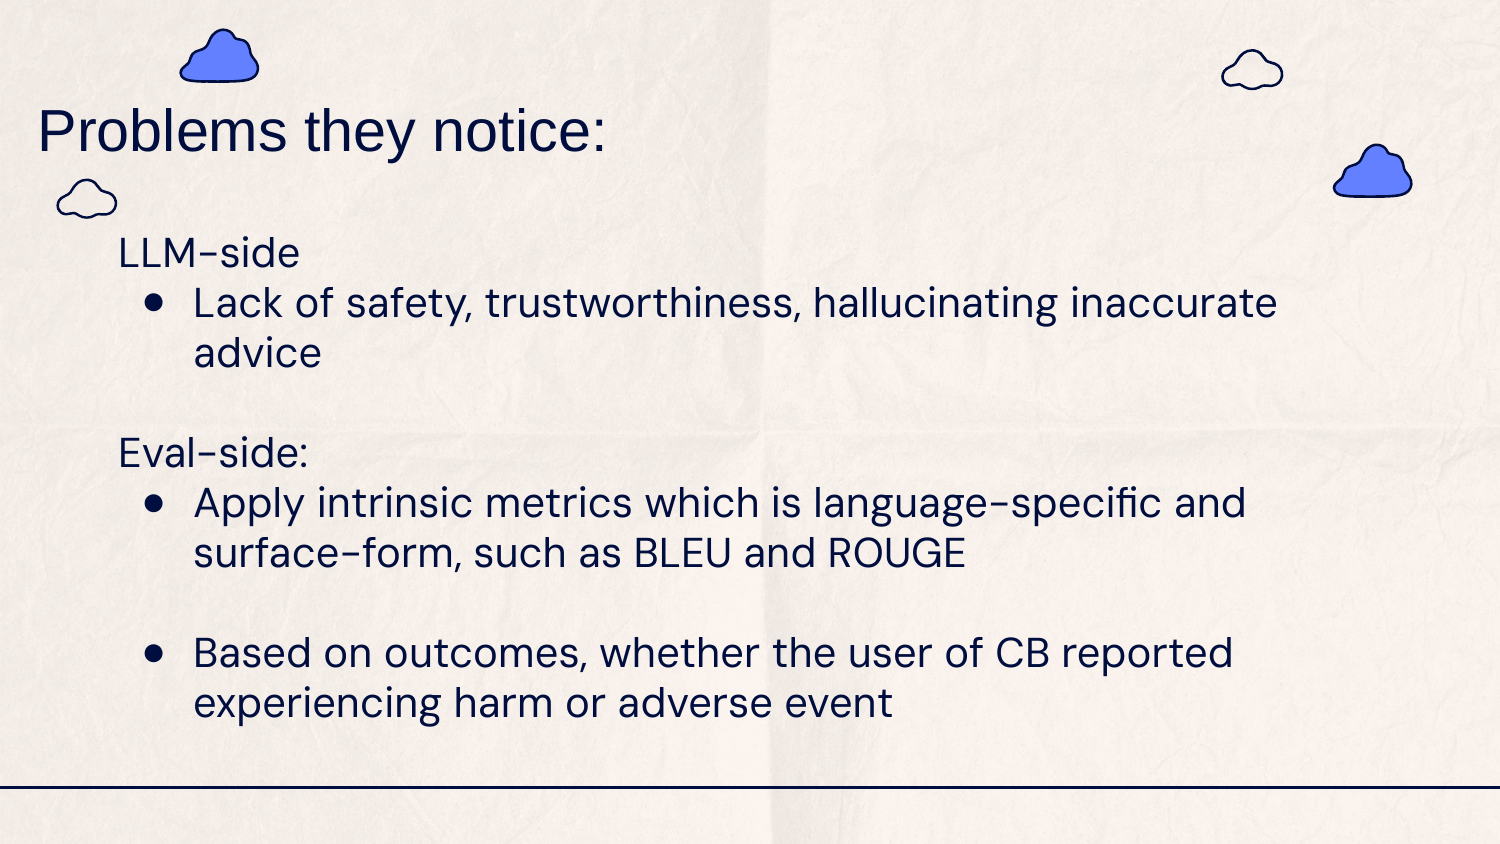

Problems they notice:
LLM-side
Lack of safety, trustworthiness, hallucinating inaccurate advice

Eval-side:
Apply intrinsic metrics which is language-specific and surface-form, such as BLEU and ROUGE

Based on outcomes, whether the user of CB reported experiencing harm or adverse event